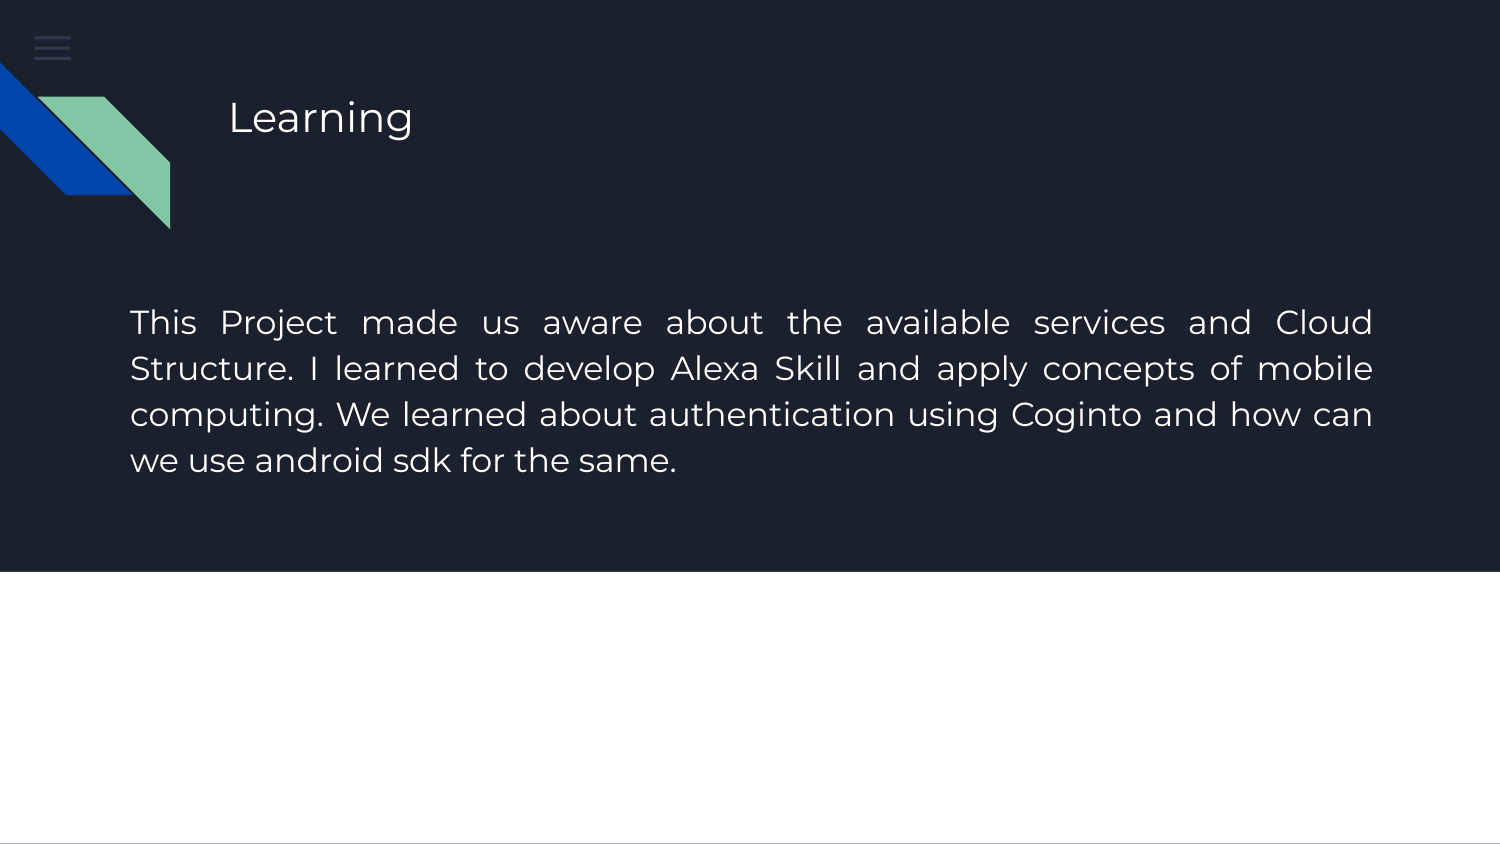

Learning
# This Project made us aware about the available services and Cloud Structure. I learned to develop Alexa Skill and apply concepts of mobile computing. We learned about authentication using Coginto and how can we use android sdk for the same.